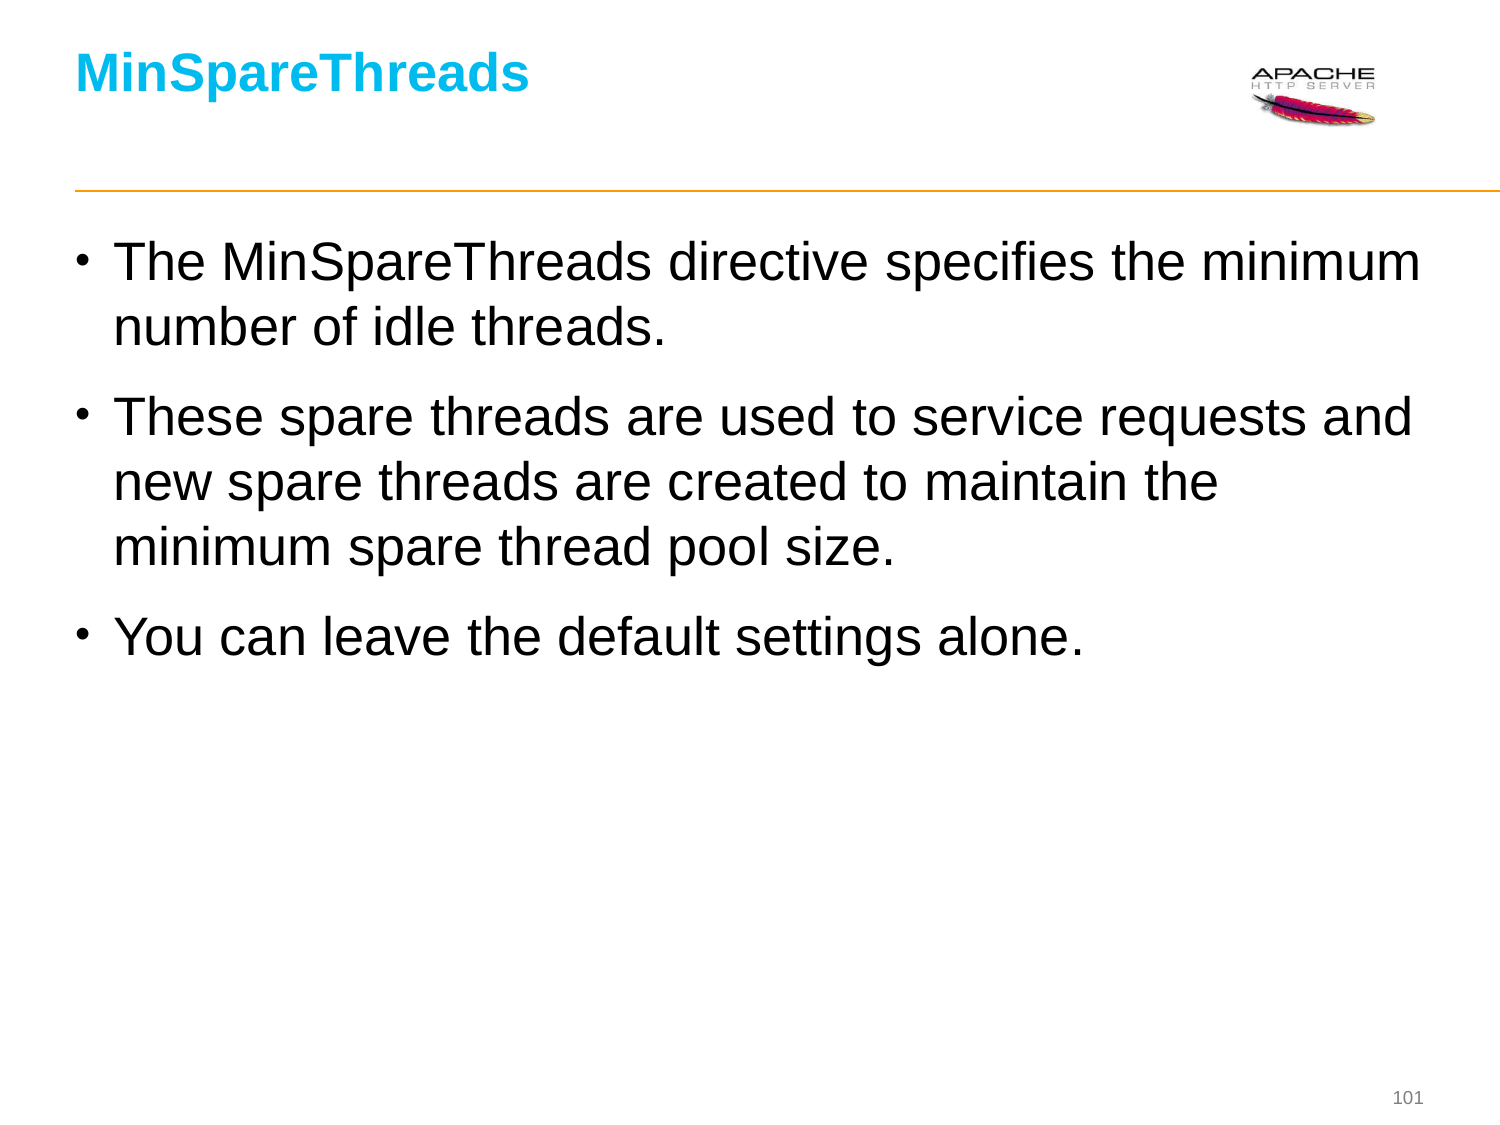

# MinSpareThreads
The MinSpareThreads directive specifies the minimum number of idle threads.
These spare threads are used to service requests and new spare threads are created to maintain the minimum spare thread pool size.
You can leave the default settings alone.